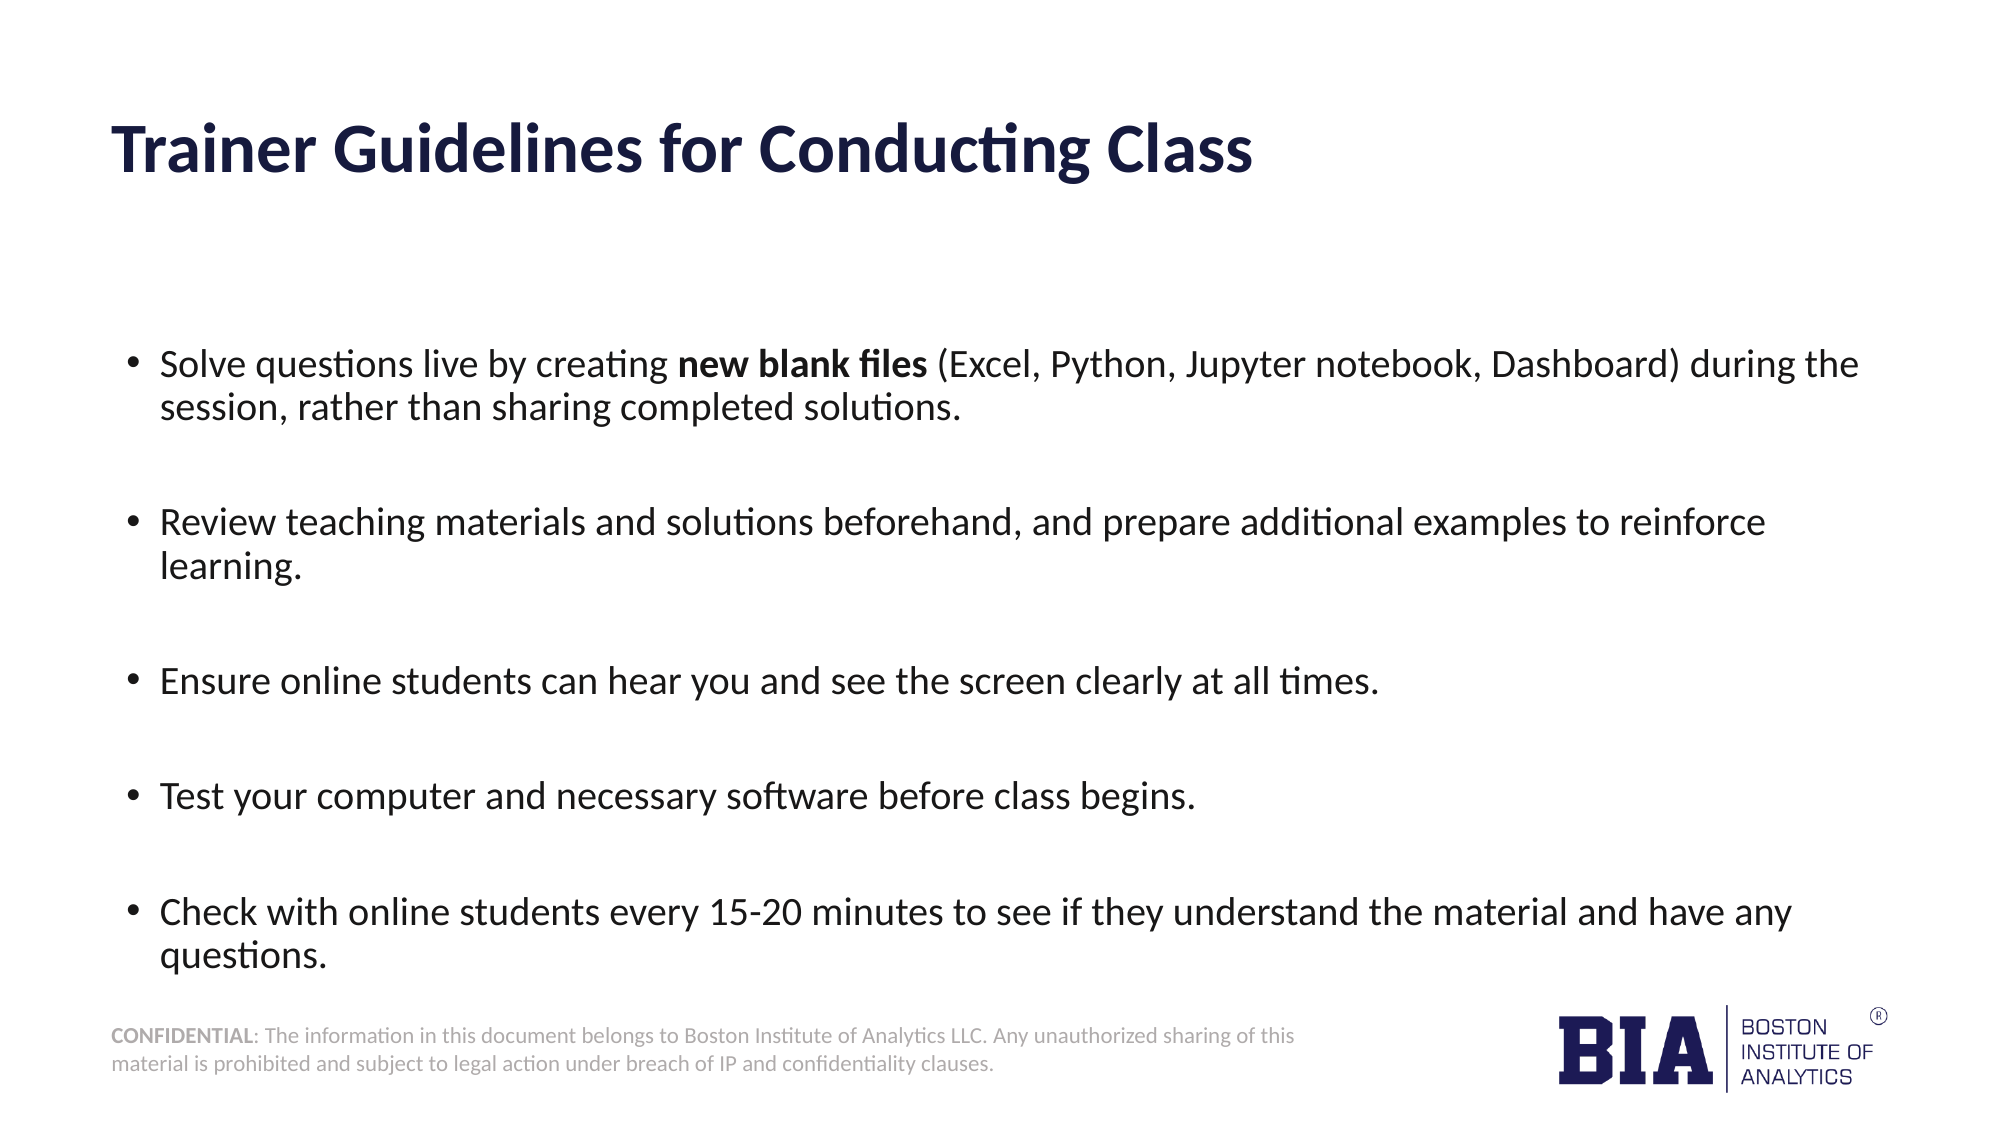

# Trainer Guidelines for Conducting Class

Solve questions live by creating new blank files (Excel, Python, Jupyter notebook, Dashboard) during the session, rather than sharing completed solutions.

Review teaching materials and solutions beforehand, and prepare additional examples to reinforce learning.

Ensure online students can hear you and see the screen clearly at all times.

Test your computer and necessary software before class begins.

Check with online students every 15-20 minutes to see if they understand the material and have any questions.